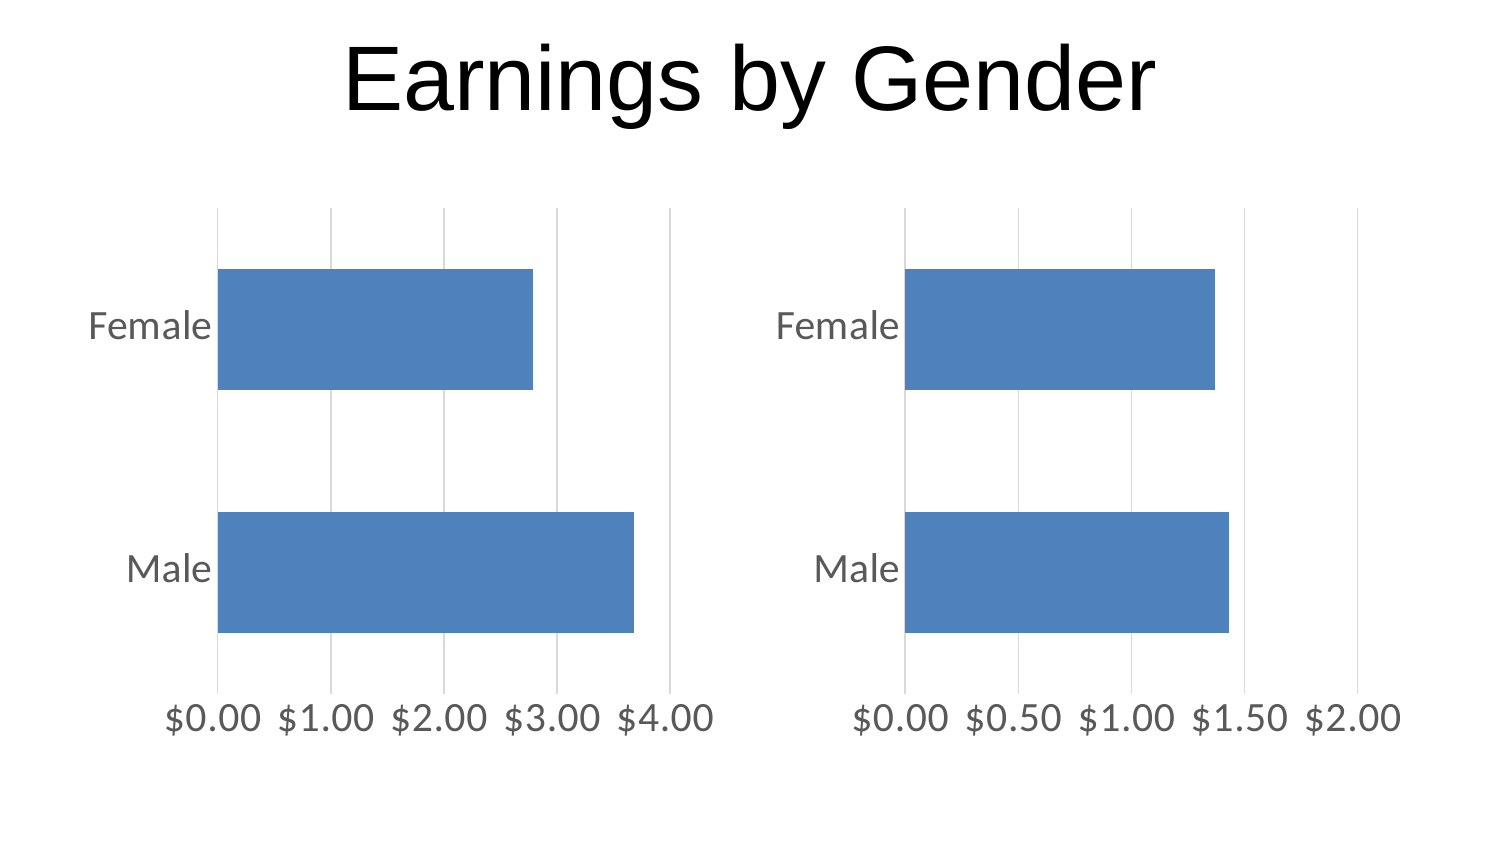

# Earnings by Gender

### Chart

| Category | Country |
|---|---|
| Male | 3.68 |
| Female | 2.79 |

### Chart

| Category | India |
|---|---|
| Male | 1.43 |
| Female | 1.37 |